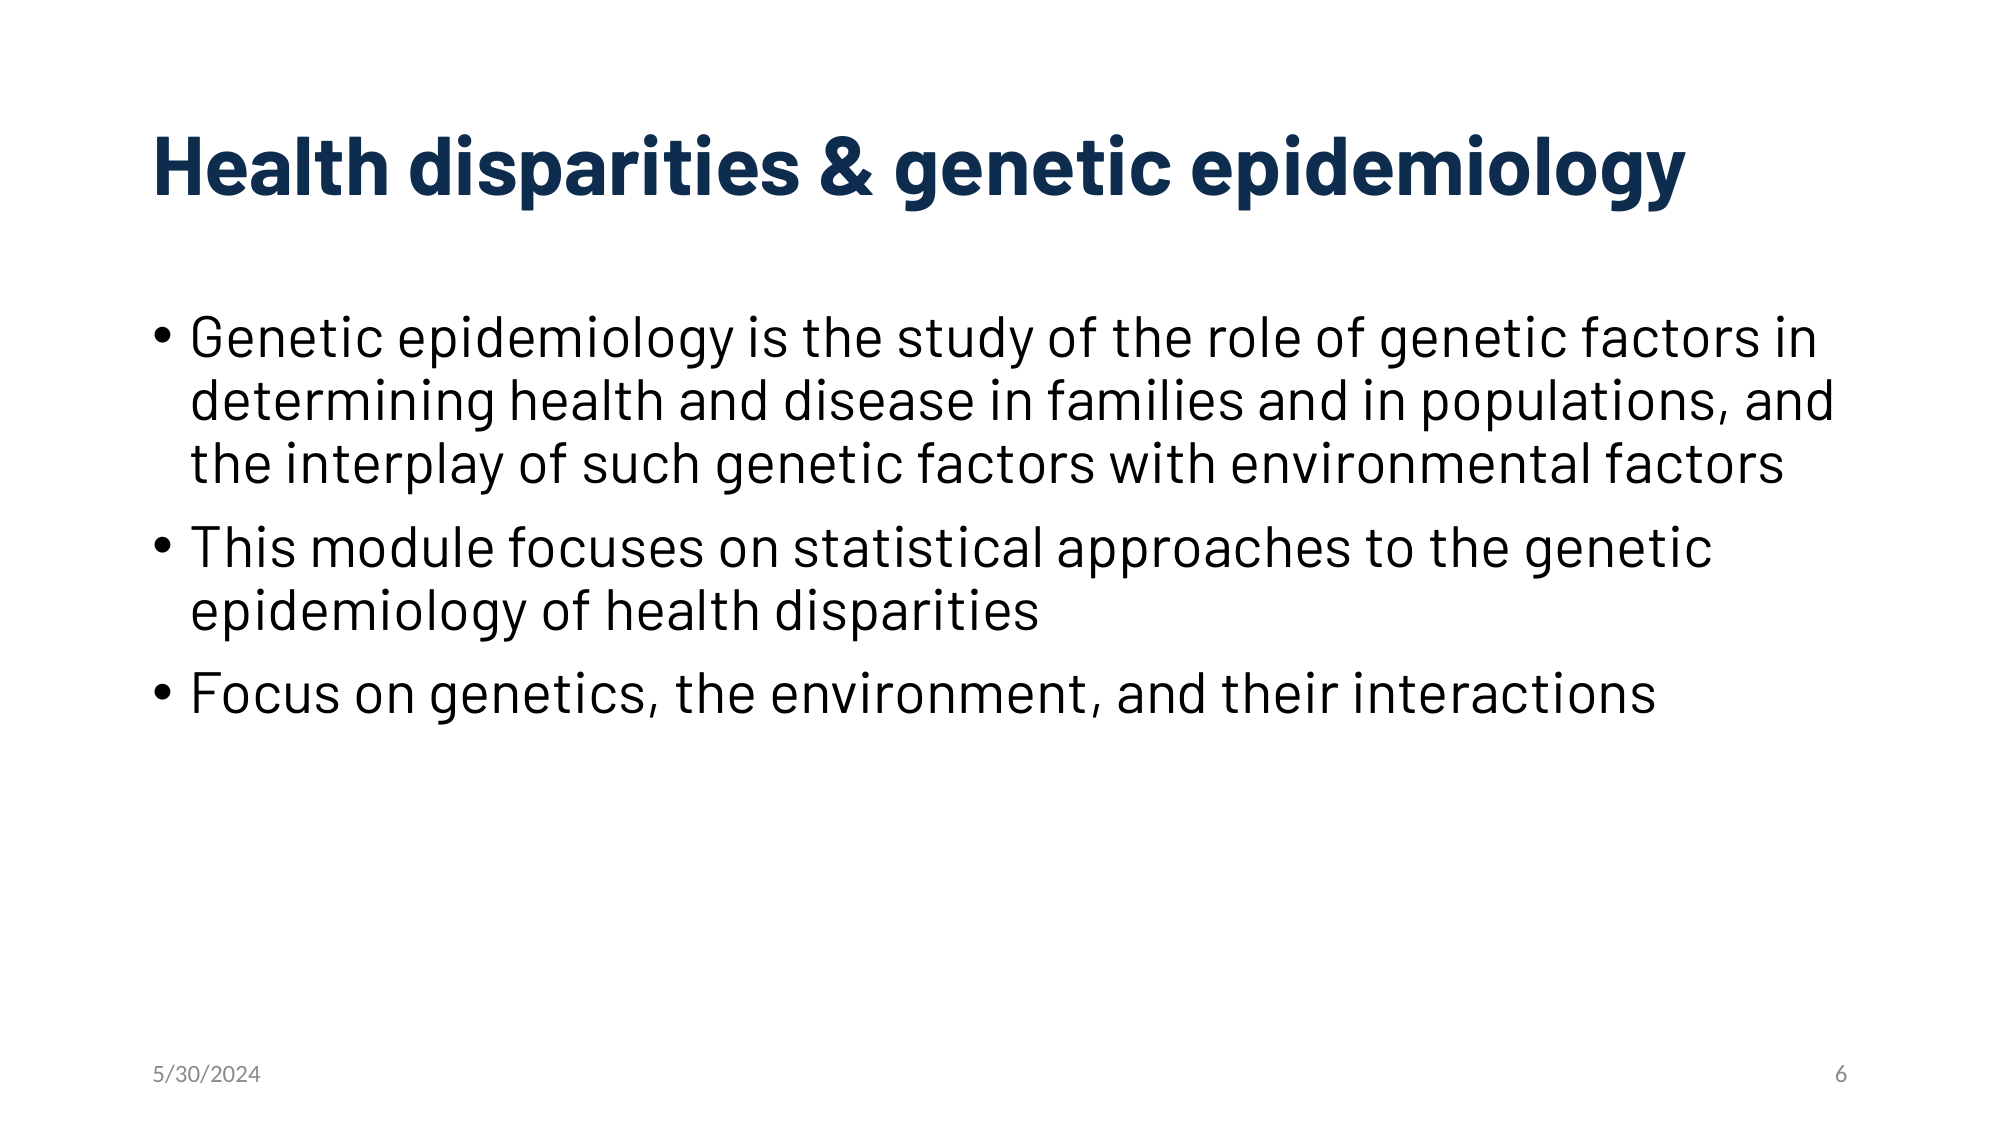

# Health disparities & genetic epidemiology
Genetic epidemiology is the study of the role of genetic factors in determining health and disease in families and in populations, and the interplay of such genetic factors with environmental factors
This module focuses on statistical approaches to the genetic epidemiology of health disparities
Focus on genetics, the environment, and their interactions

5/30/2024
6